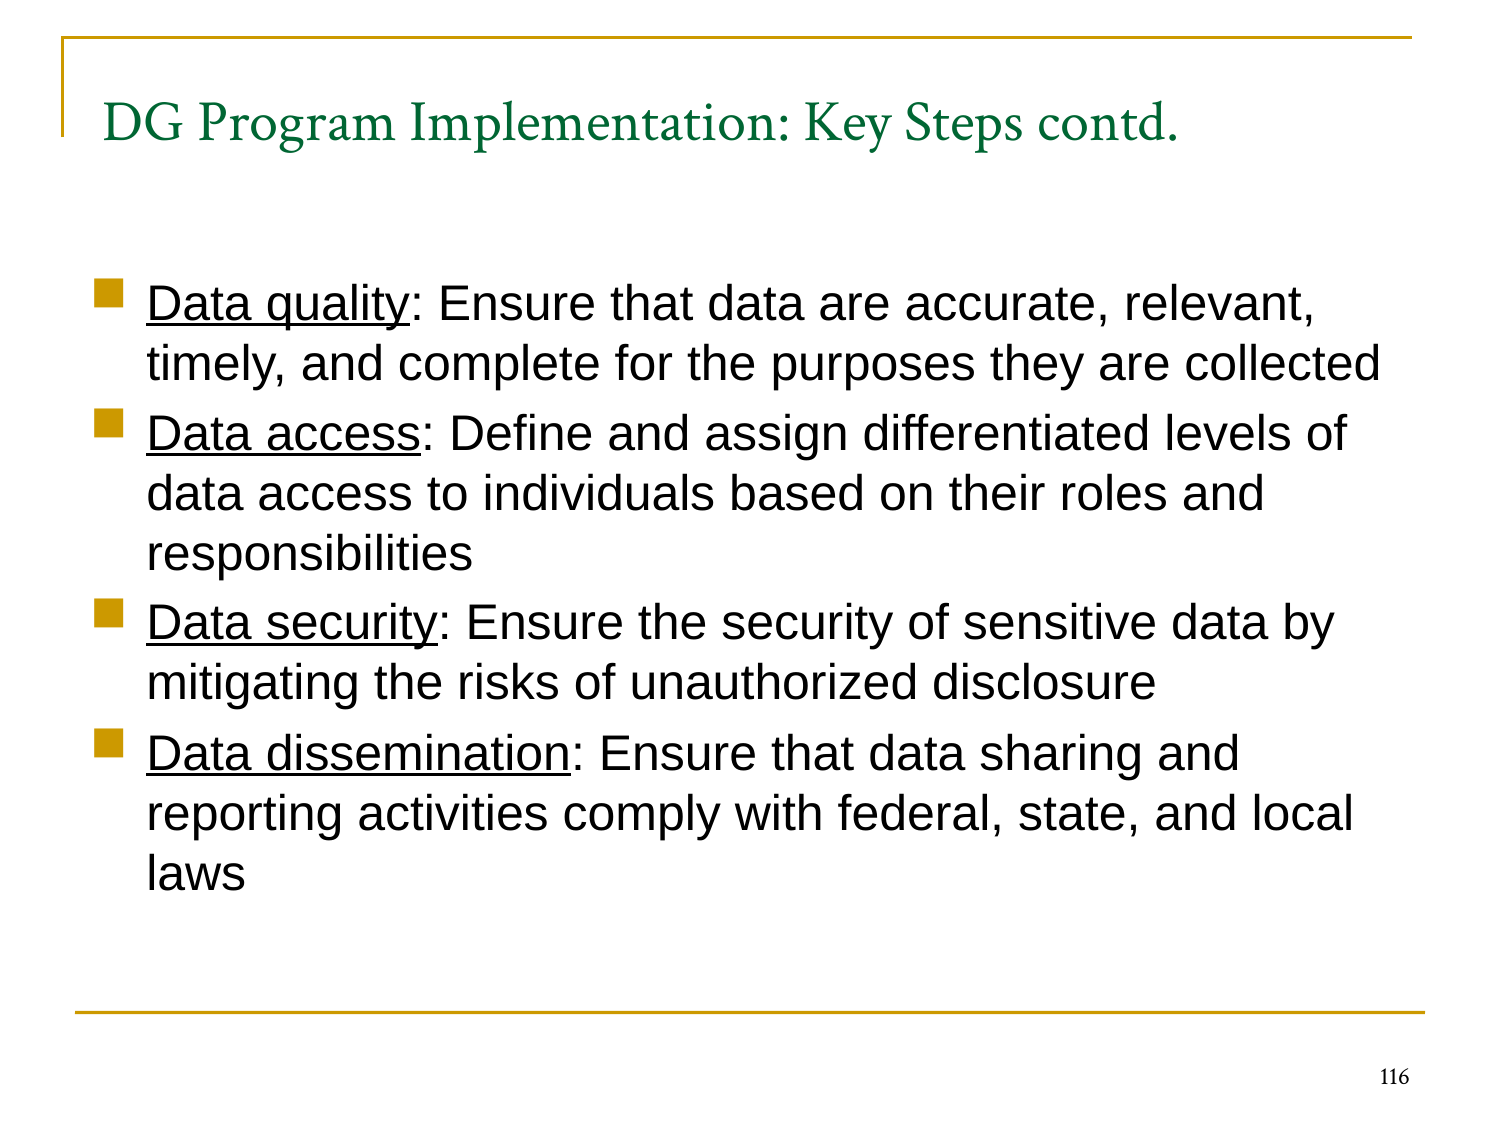

# DG Program Implementation: Key Steps contd.
Data quality: Ensure that data are accurate, relevant, timely, and complete for the purposes they are collected
Data access: Define and assign differentiated levels of data access to individuals based on their roles and responsibilities
Data security: Ensure the security of sensitive data by mitigating the risks of unauthorized disclosure
Data dissemination: Ensure that data sharing and reporting activities comply with federal, state, and local laws
116